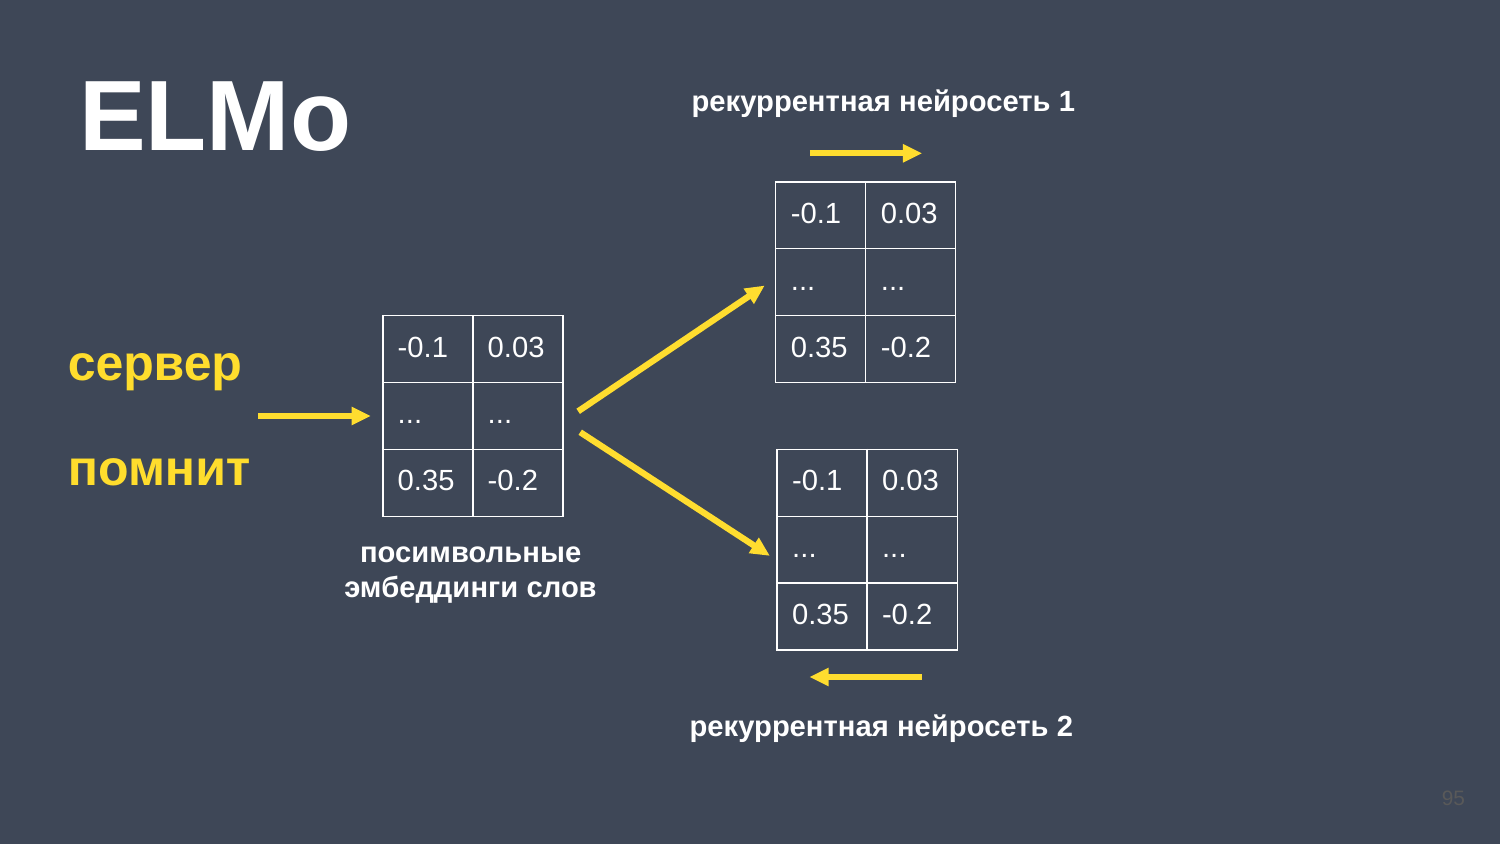

ELMo

рекуррентная нейросеть 1
| -0.1 |
| --- |
| ... |
| 0.35 |
| 0.03 |
| --- |
| ... |
| -0.2 |
сервер
| -0.1 |
| --- |
| ... |
| 0.35 |
| 0.03 |
| --- |
| ... |
| -0.2 |
помнит
| -0.1 |
| --- |
| ... |
| 0.35 |
| 0.03 |
| --- |
| ... |
| -0.2 |
посимвольные эмбеддинги слов
рекуррентная нейросеть 2
95